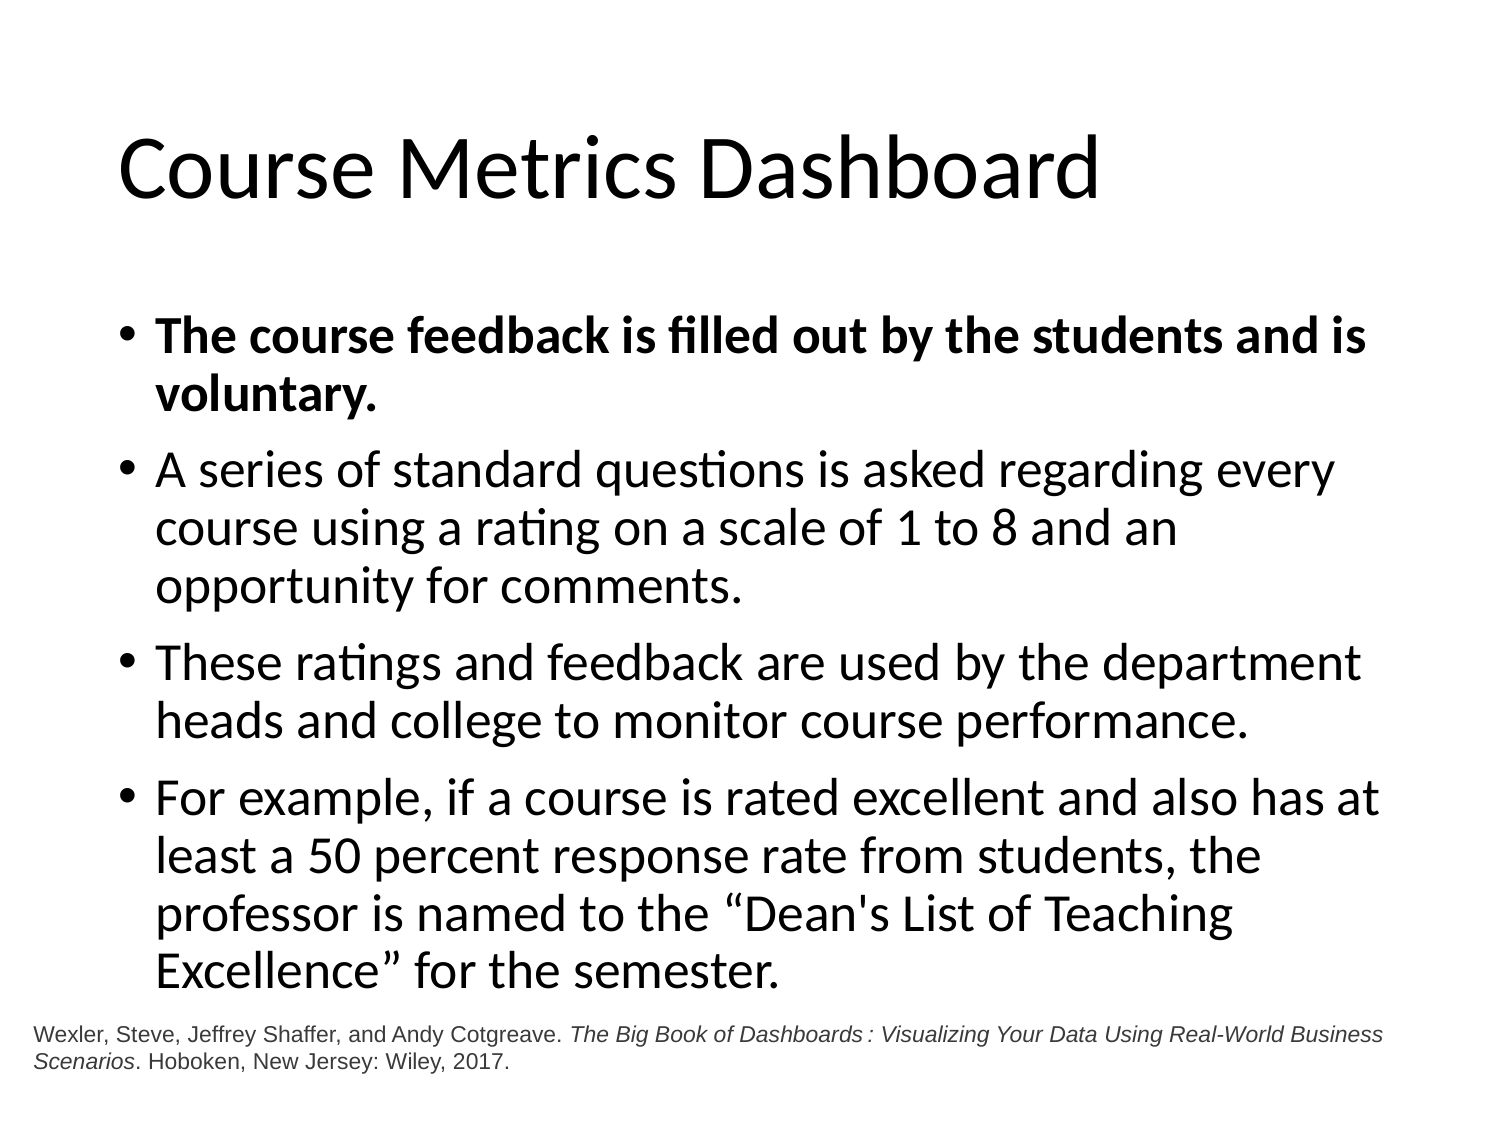

# Course Metrics Dashboard
The course feedback is filled out by the students and is voluntary.
A series of standard questions is asked regarding every course using a rating on a scale of 1 to 8 and an opportunity for comments.
These ratings and feedback are used by the department heads and college to monitor course performance.
For example, if a course is rated excellent and also has at least a 50 percent response rate from students, the professor is named to the “Dean's List of Teaching Excellence” for the semester.
Wexler, Steve, Jeffrey Shaffer, and Andy Cotgreave. The Big Book of Dashboards : Visualizing Your Data Using Real-World Business Scenarios. Hoboken, New Jersey: Wiley, 2017.